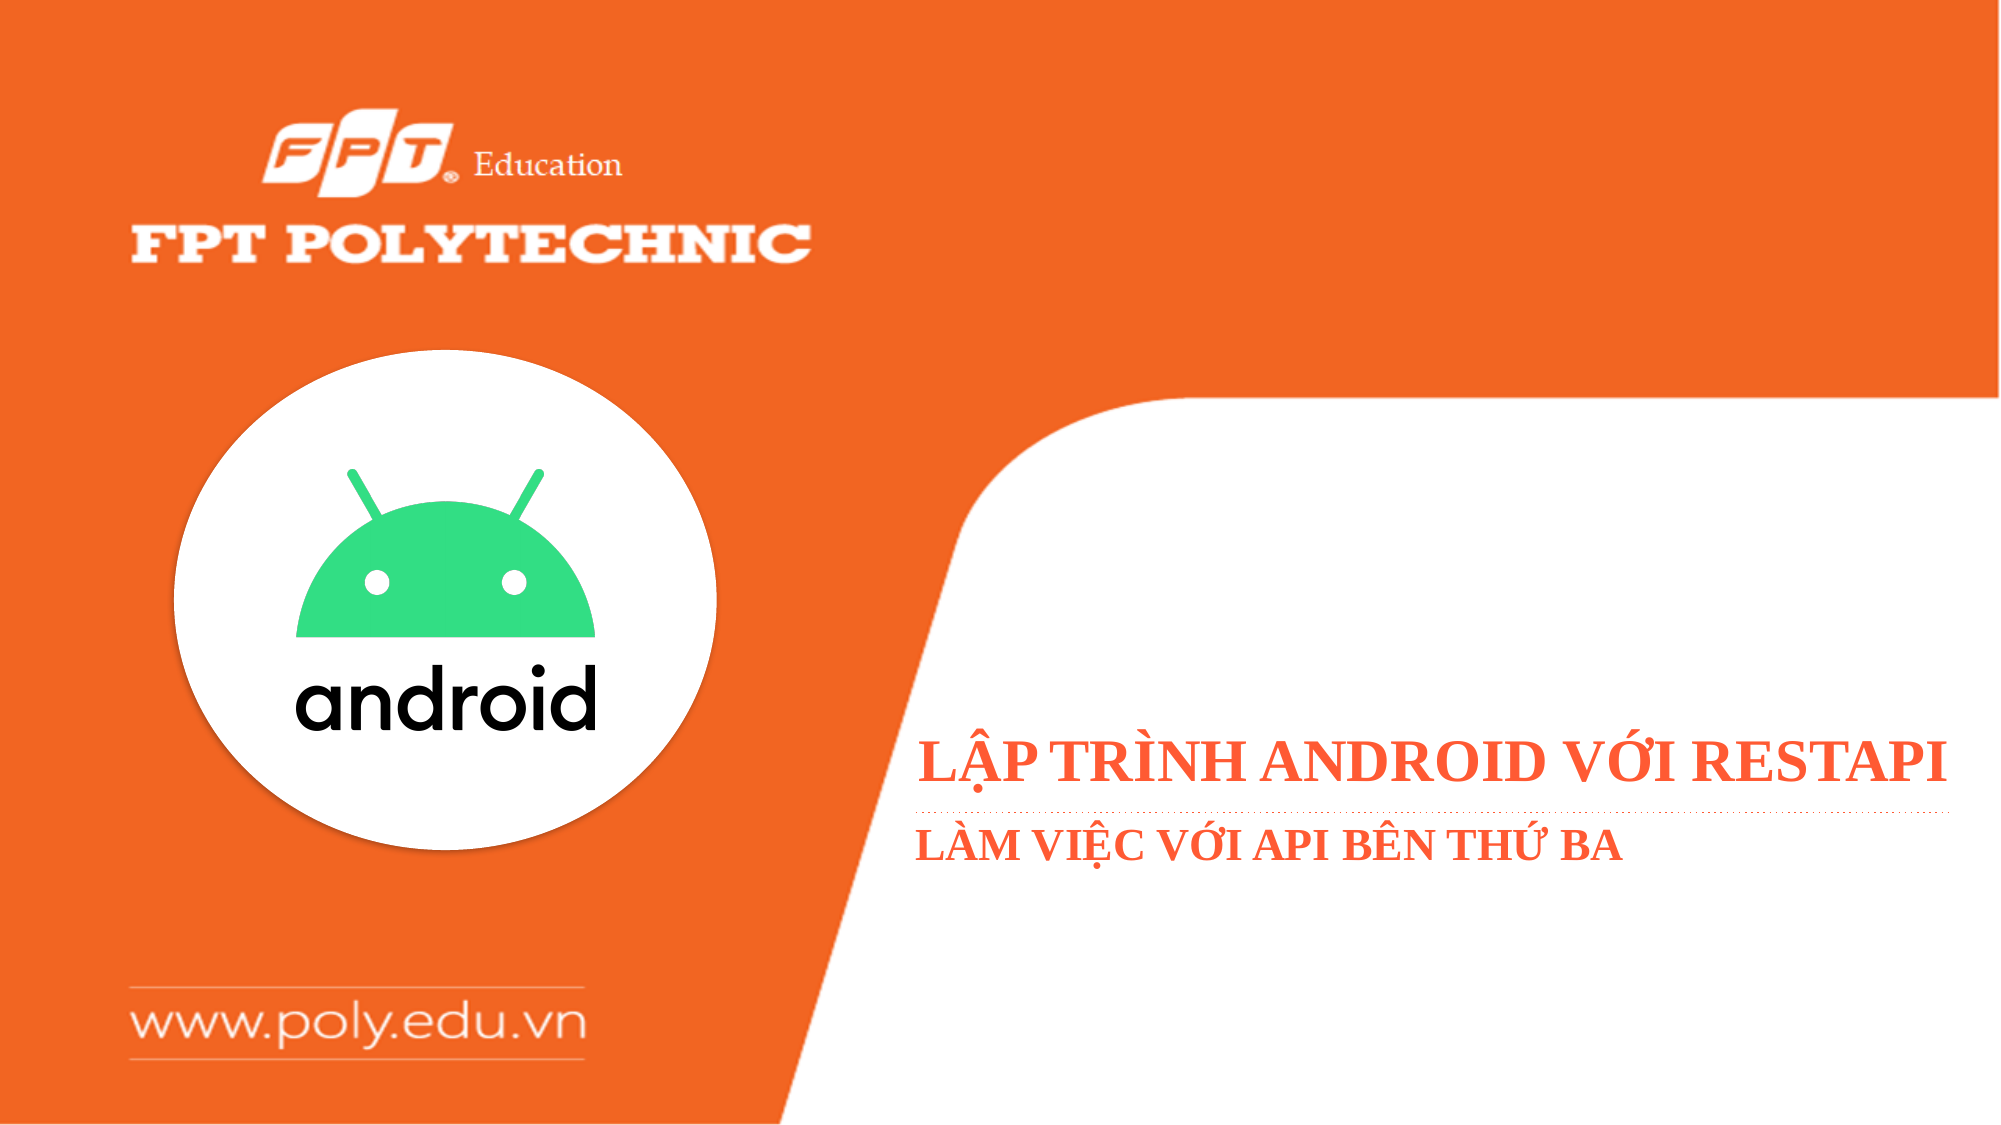

# LẬP TRÌNH ANDROID VỚI RESTAPI
làm việc với api bên thứ ba